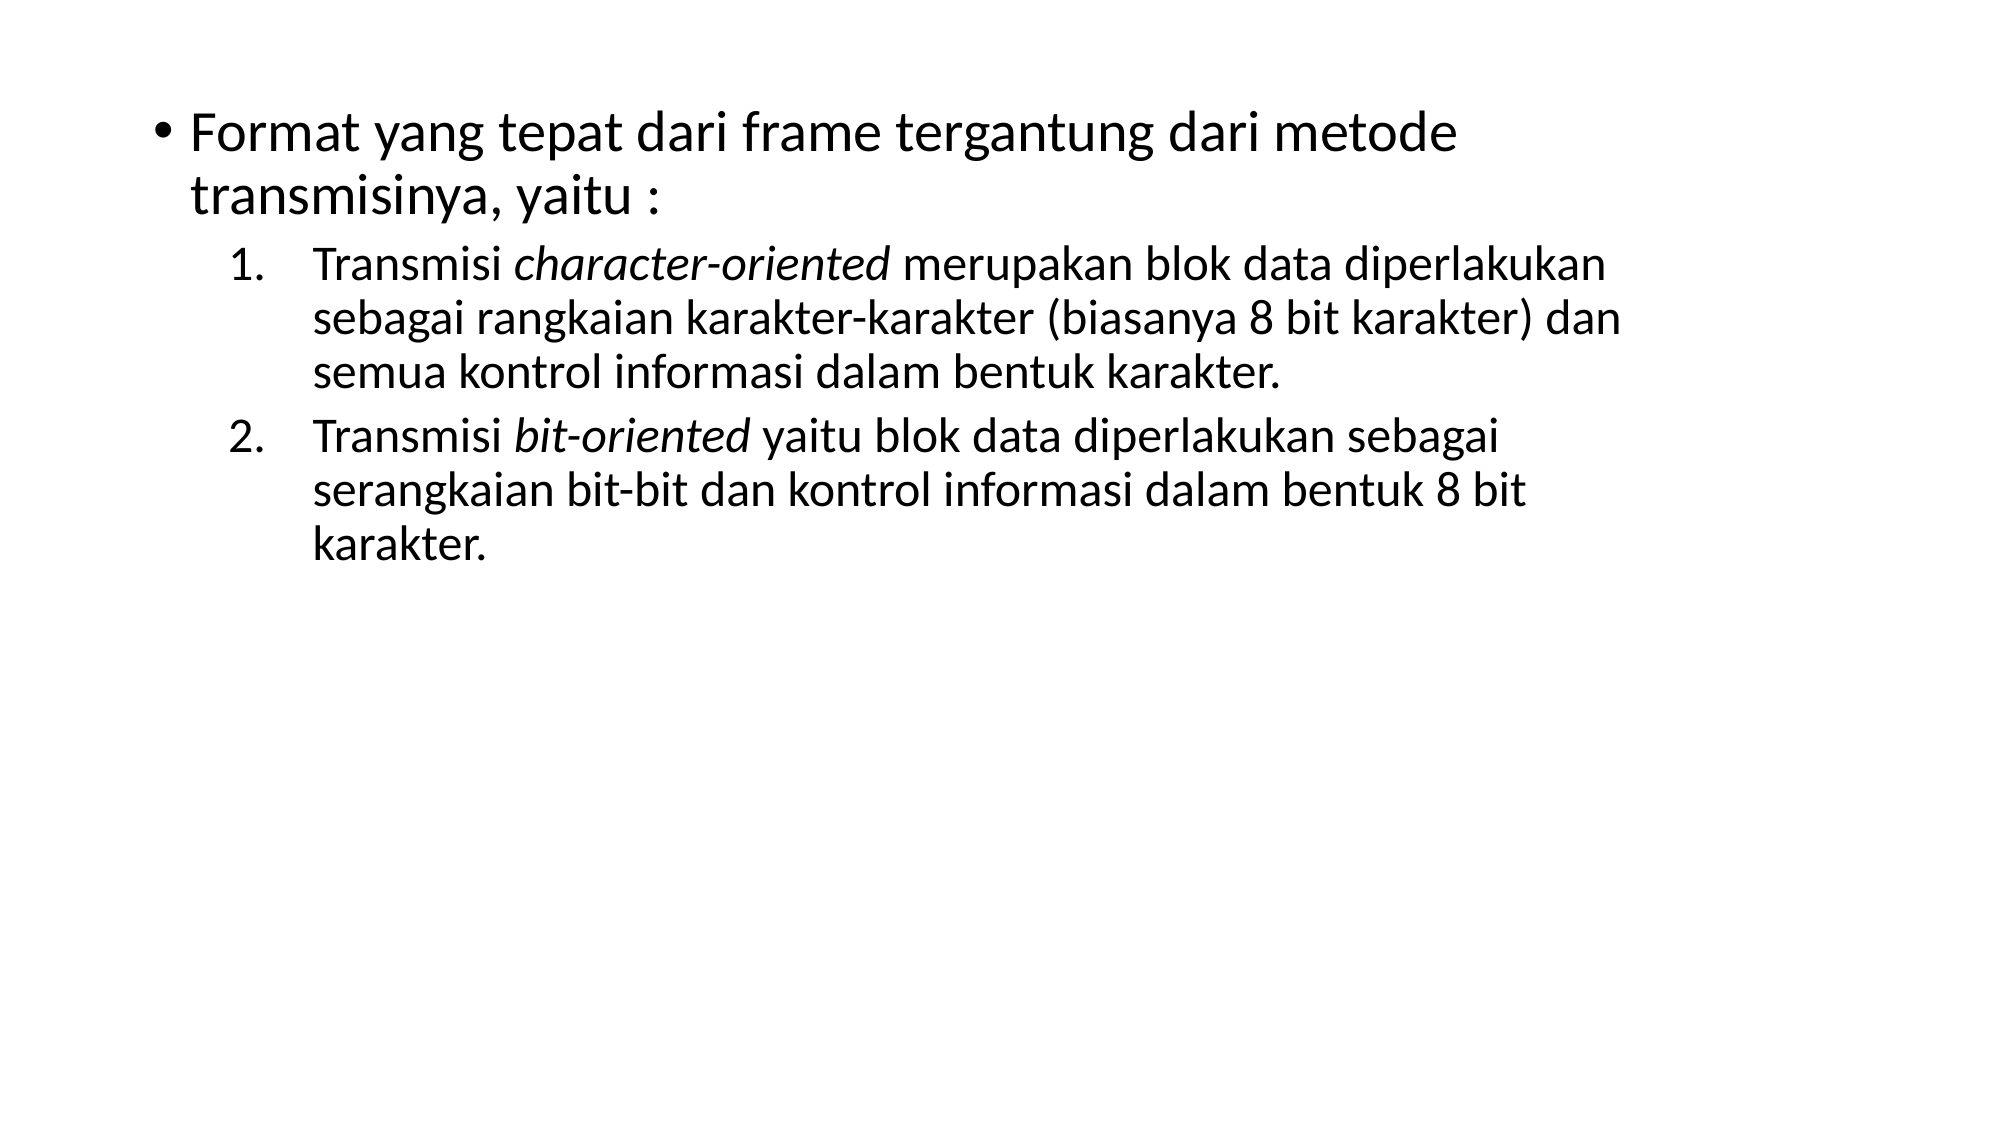

Format yang tepat dari frame tergantung dari metode transmisinya, yaitu :
Transmisi character-oriented merupakan blok data diperlakukan sebagai rangkaian karakter-karakter (biasanya 8 bit karakter) dan semua kontrol informasi dalam bentuk karakter.
Transmisi bit-oriented yaitu blok data diperlakukan sebagai serangkaian bit-bit dan kontrol informasi dalam bentuk 8 bit karakter.